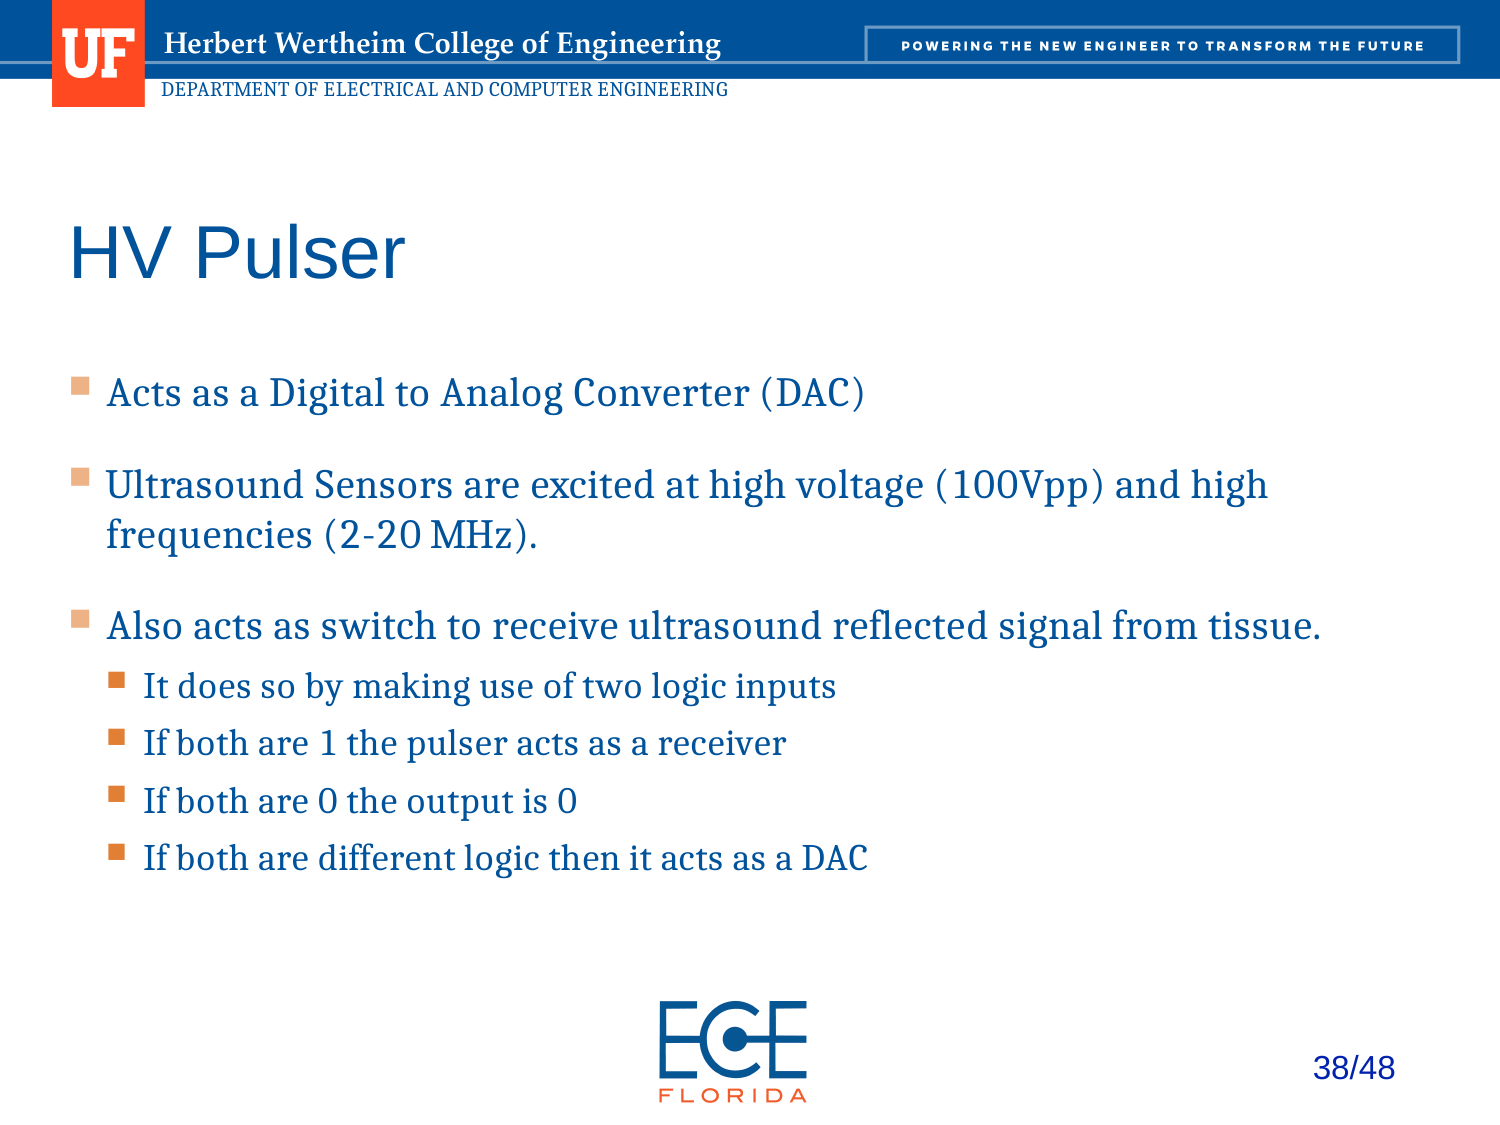

# HV Pulser
Acts as a Digital to Analog Converter (DAC)
Ultrasound Sensors are excited at high voltage (100Vpp) and high frequencies (2-20 MHz).
Also acts as switch to receive ultrasound reflected signal from tissue.
It does so by making use of two logic inputs
If both are 1 the pulser acts as a receiver
If both are 0 the output is 0
If both are different logic then it acts as a DAC
38/48